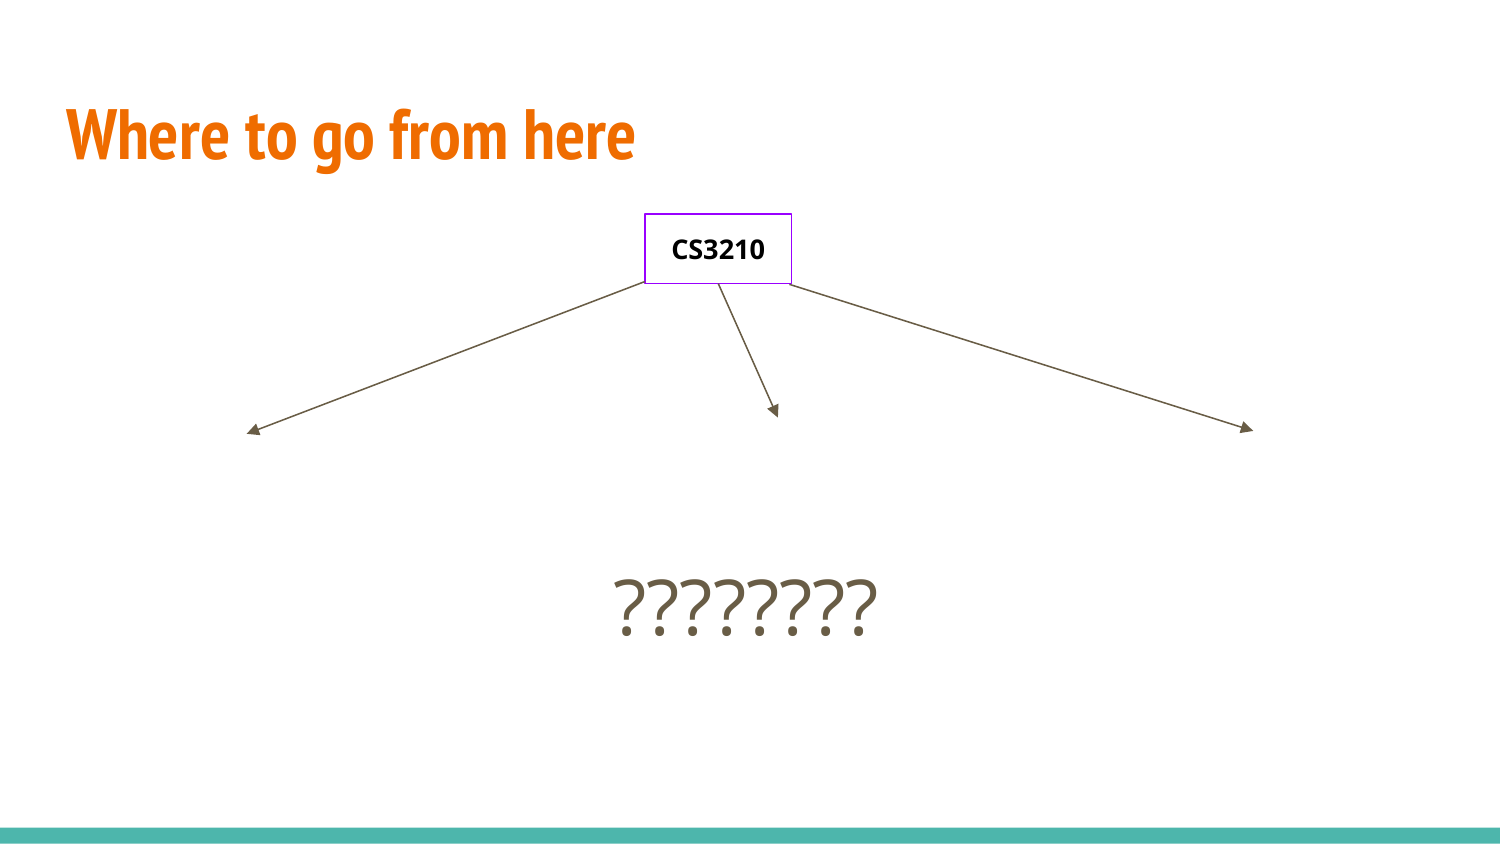

# Where to go from here
CS3210
????????